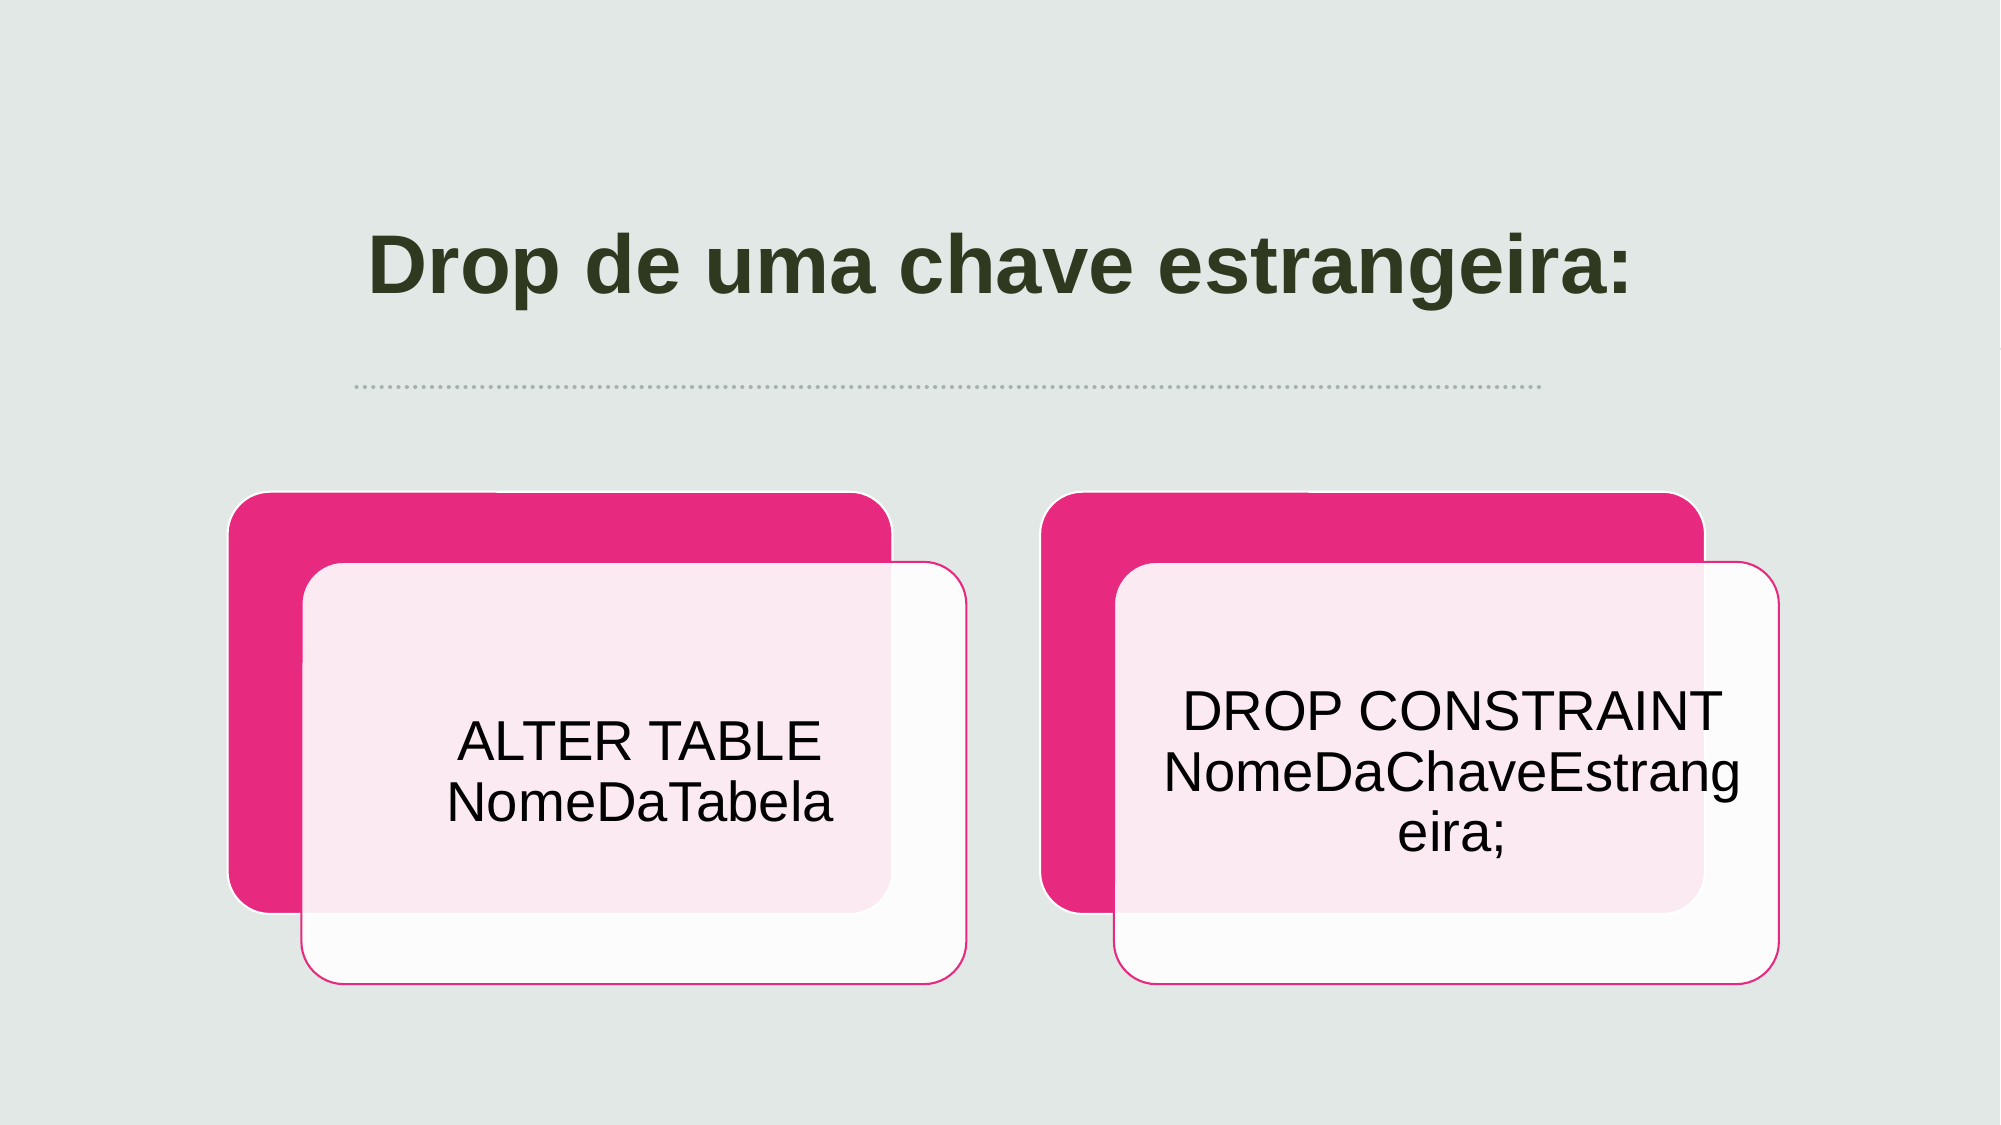

# Drop de uma chave estrangeira:
ALTER TABLE NomeDaTabela
DROP CONSTRAINT NomeDaChaveEstrangeira;